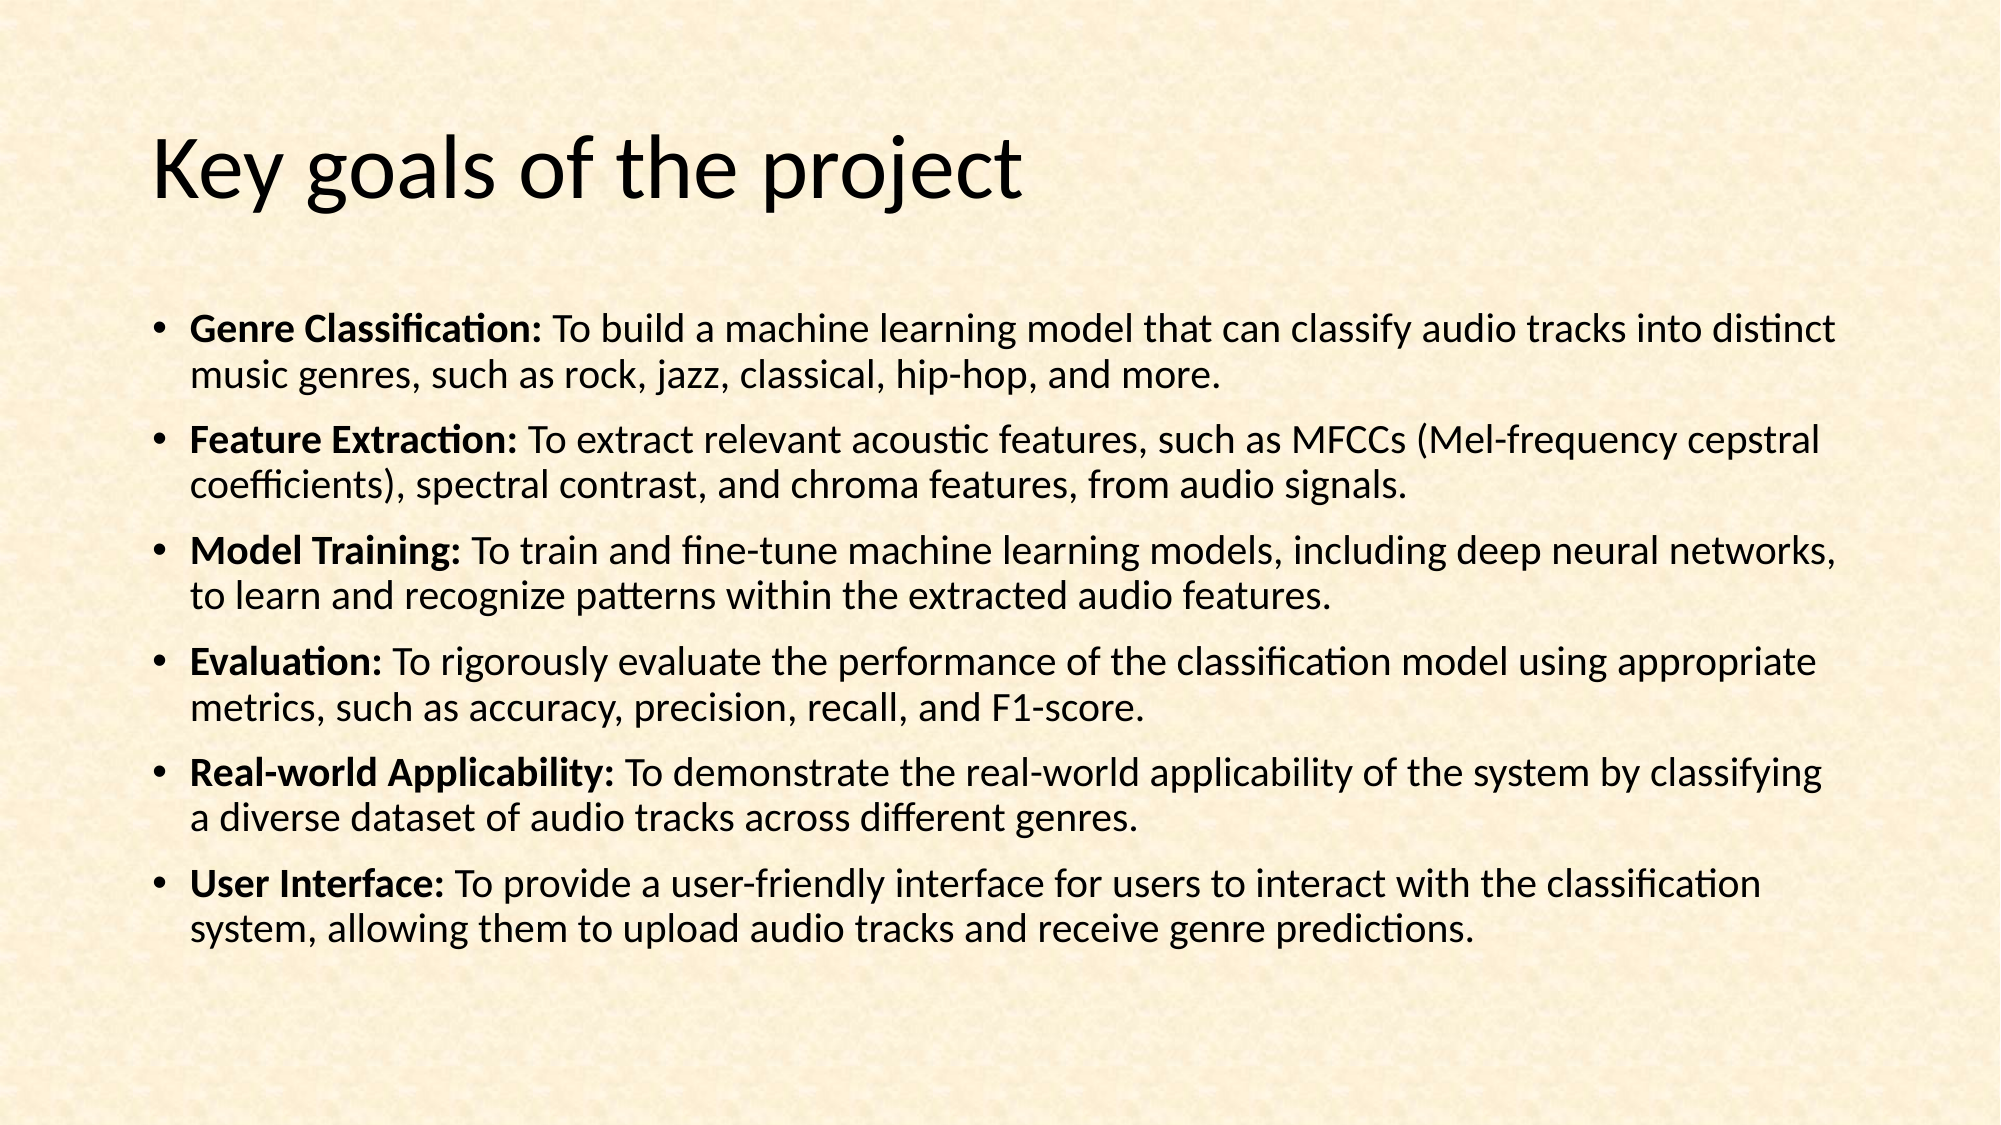

# Key goals of the project
Genre Classification: To build a machine learning model that can classify audio tracks into distinct music genres, such as rock, jazz, classical, hip-hop, and more.
Feature Extraction: To extract relevant acoustic features, such as MFCCs (Mel-frequency cepstral coefficients), spectral contrast, and chroma features, from audio signals.
Model Training: To train and fine-tune machine learning models, including deep neural networks, to learn and recognize patterns within the extracted audio features.
Evaluation: To rigorously evaluate the performance of the classification model using appropriate metrics, such as accuracy, precision, recall, and F1-score.
Real-world Applicability: To demonstrate the real-world applicability of the system by classifying a diverse dataset of audio tracks across different genres.
User Interface: To provide a user-friendly interface for users to interact with the classification system, allowing them to upload audio tracks and receive genre predictions.